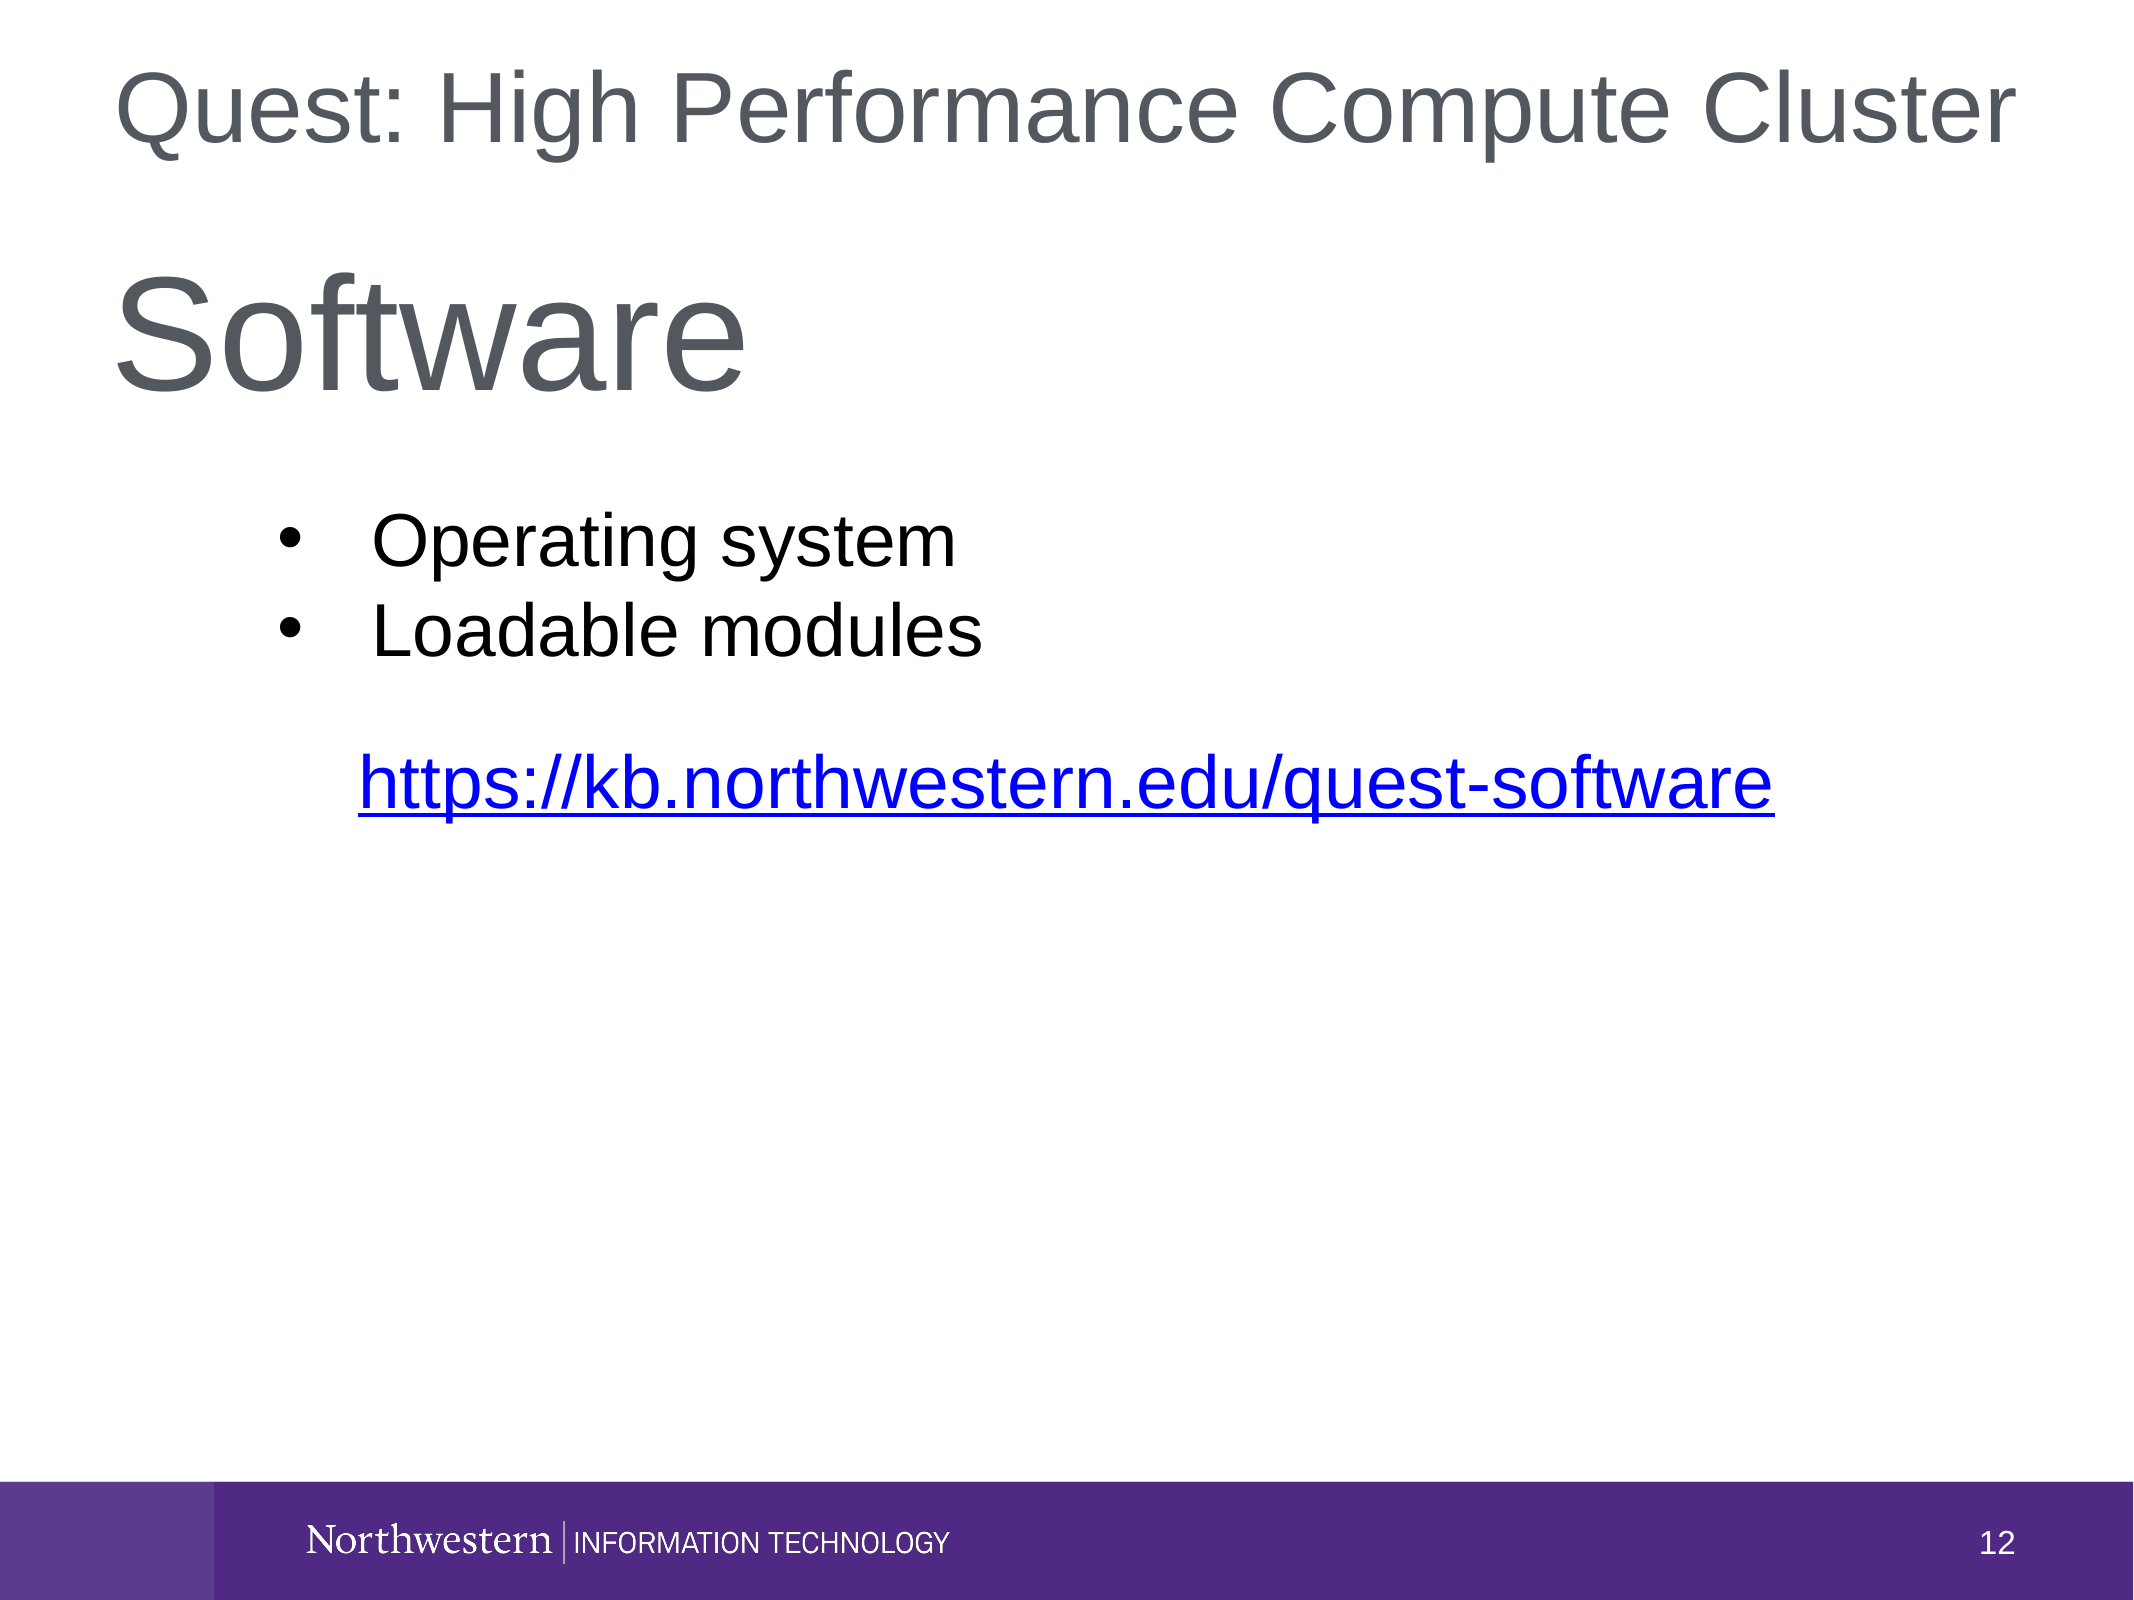

Quest: High Performance Compute Cluster
Software
Operating system
Loadable modules
https://kb.northwestern.edu/quest-software
12